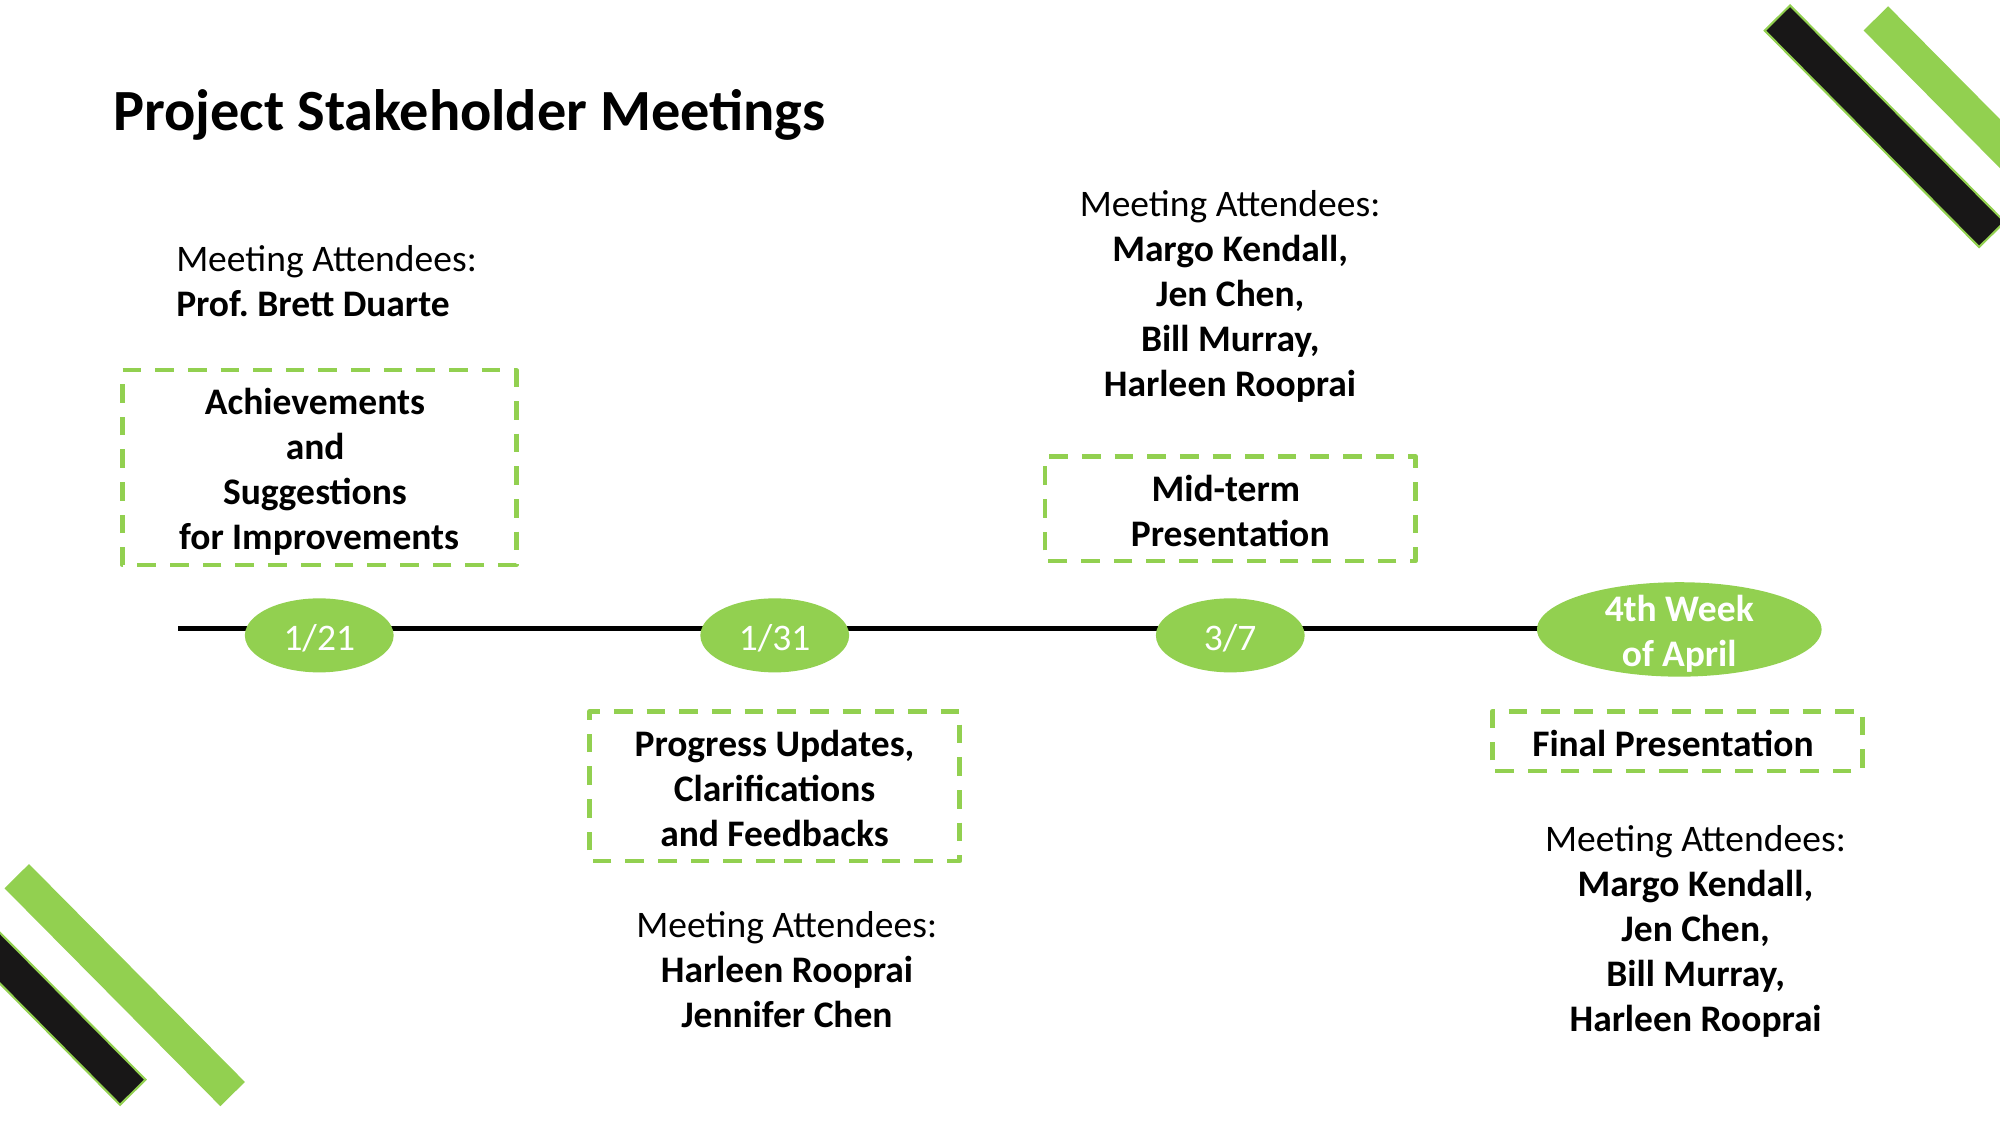

Project Stakeholder Meetings
Meeting Attendees:
Margo Kendall,
Jen Chen,
Bill Murray,
Harleen Rooprai
Meeting Attendees:
Prof. Brett Duarte
Achievements
and
Suggestions
for Improvements
Mid-term
Presentation
4th Week of April
1/21
1/31
3/7
Progress Updates, Clarifications
and Feedbacks
Final Presentation
Meeting Attendees:
Margo Kendall,
Jen Chen,
Bill Murray,
Harleen Rooprai
Meeting Attendees:
Harleen Rooprai
Jennifer Chen